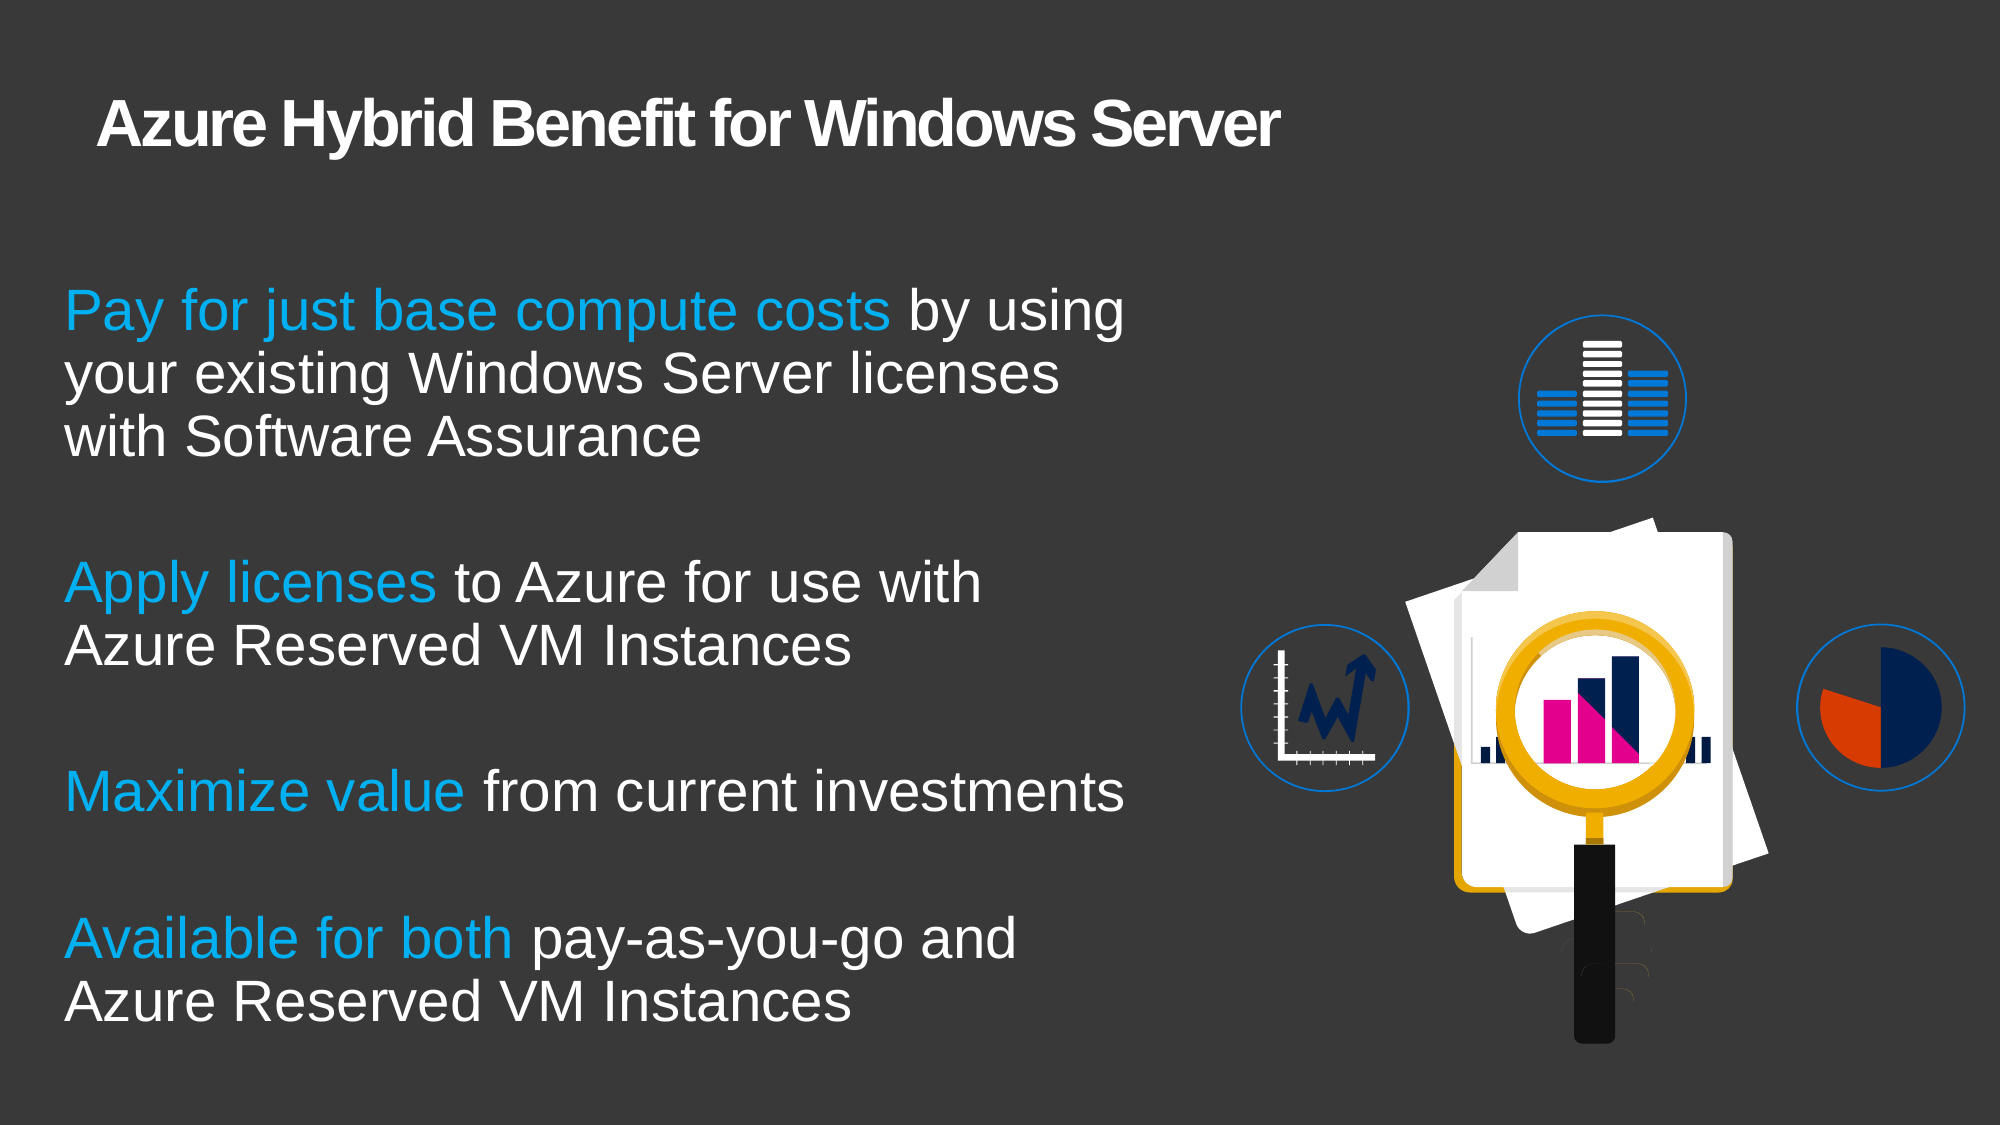

# Azure Hybrid Benefit for Windows Server

Pay for just base compute costs by using your existing Windows Server licenses with Software Assurance
Apply licenses to Azure for use with Azure Reserved VM Instances
Maximize value from current investments
Available for both pay-as-you-go and Azure Reserved VM Instances